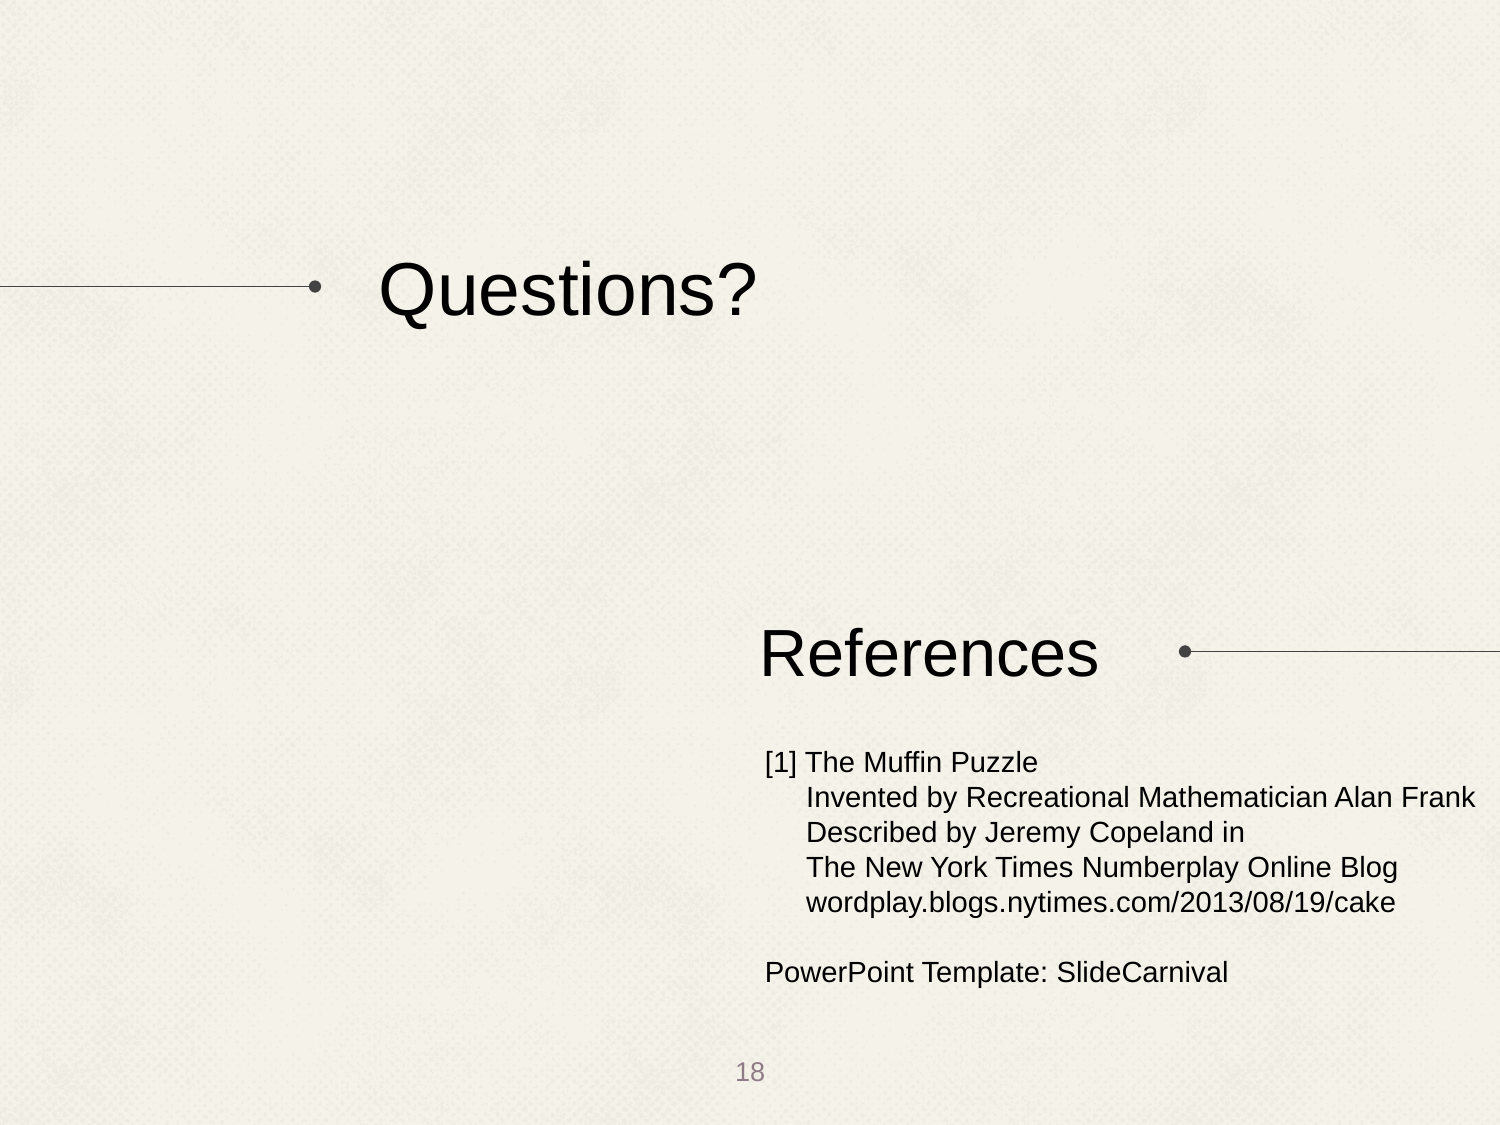

Questions?
References
[1] The Muffin Puzzle
     Invented by Recreational Mathematician Alan Frank
     Described by Jeremy Copeland in
     The New York Times Numberplay Online Blog
     wordplay.blogs.nytimes.com/2013/08/19/cake

PowerPoint Template: SlideCarnival

18